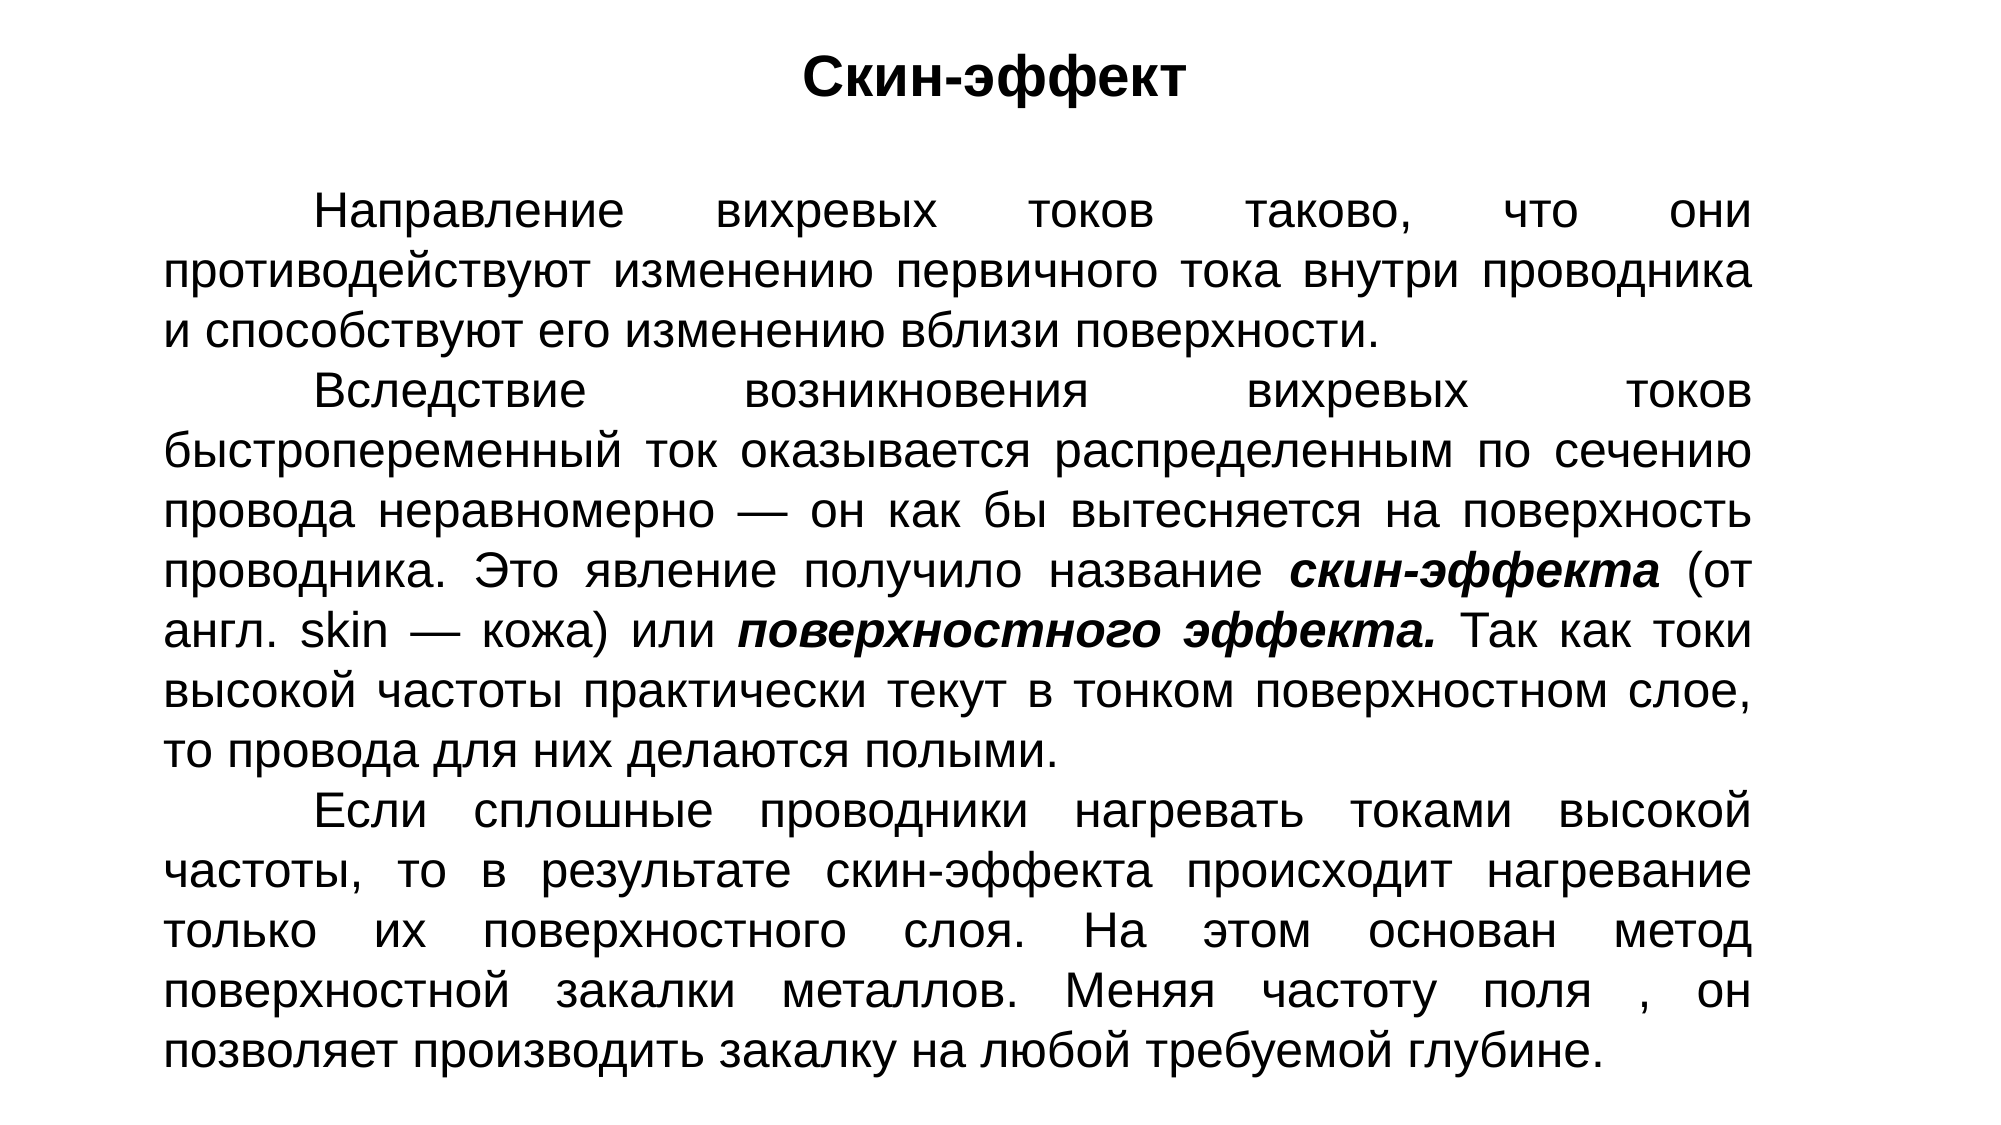

Скин-эффект
	Направление вихревых токов таково, что они противодействуют изменению первичного тока внутри проводника и способствуют его изменению вблизи поверхности.
	Вследствие возникновения вихревых токов быстропеременный ток оказывается распределенным по сечению провода неравномерно — он как бы вытесняется на поверхность проводника. Это явление получило название скин-эффекта (от англ. skin — кожа) или поверхностного эффекта. Так как токи высокой частоты практически текут в тонком поверхностном слое, то провода для них делаются полыми.
	Если сплошные проводники нагревать токами высокой частоты, то в результате скин-эффекта происходит нагревание только их поверхностного слоя. На этом основан метод поверхностной закалки металлов. Меняя частоту поля , он позволяет производить закалку на любой требуемой глубине.
.